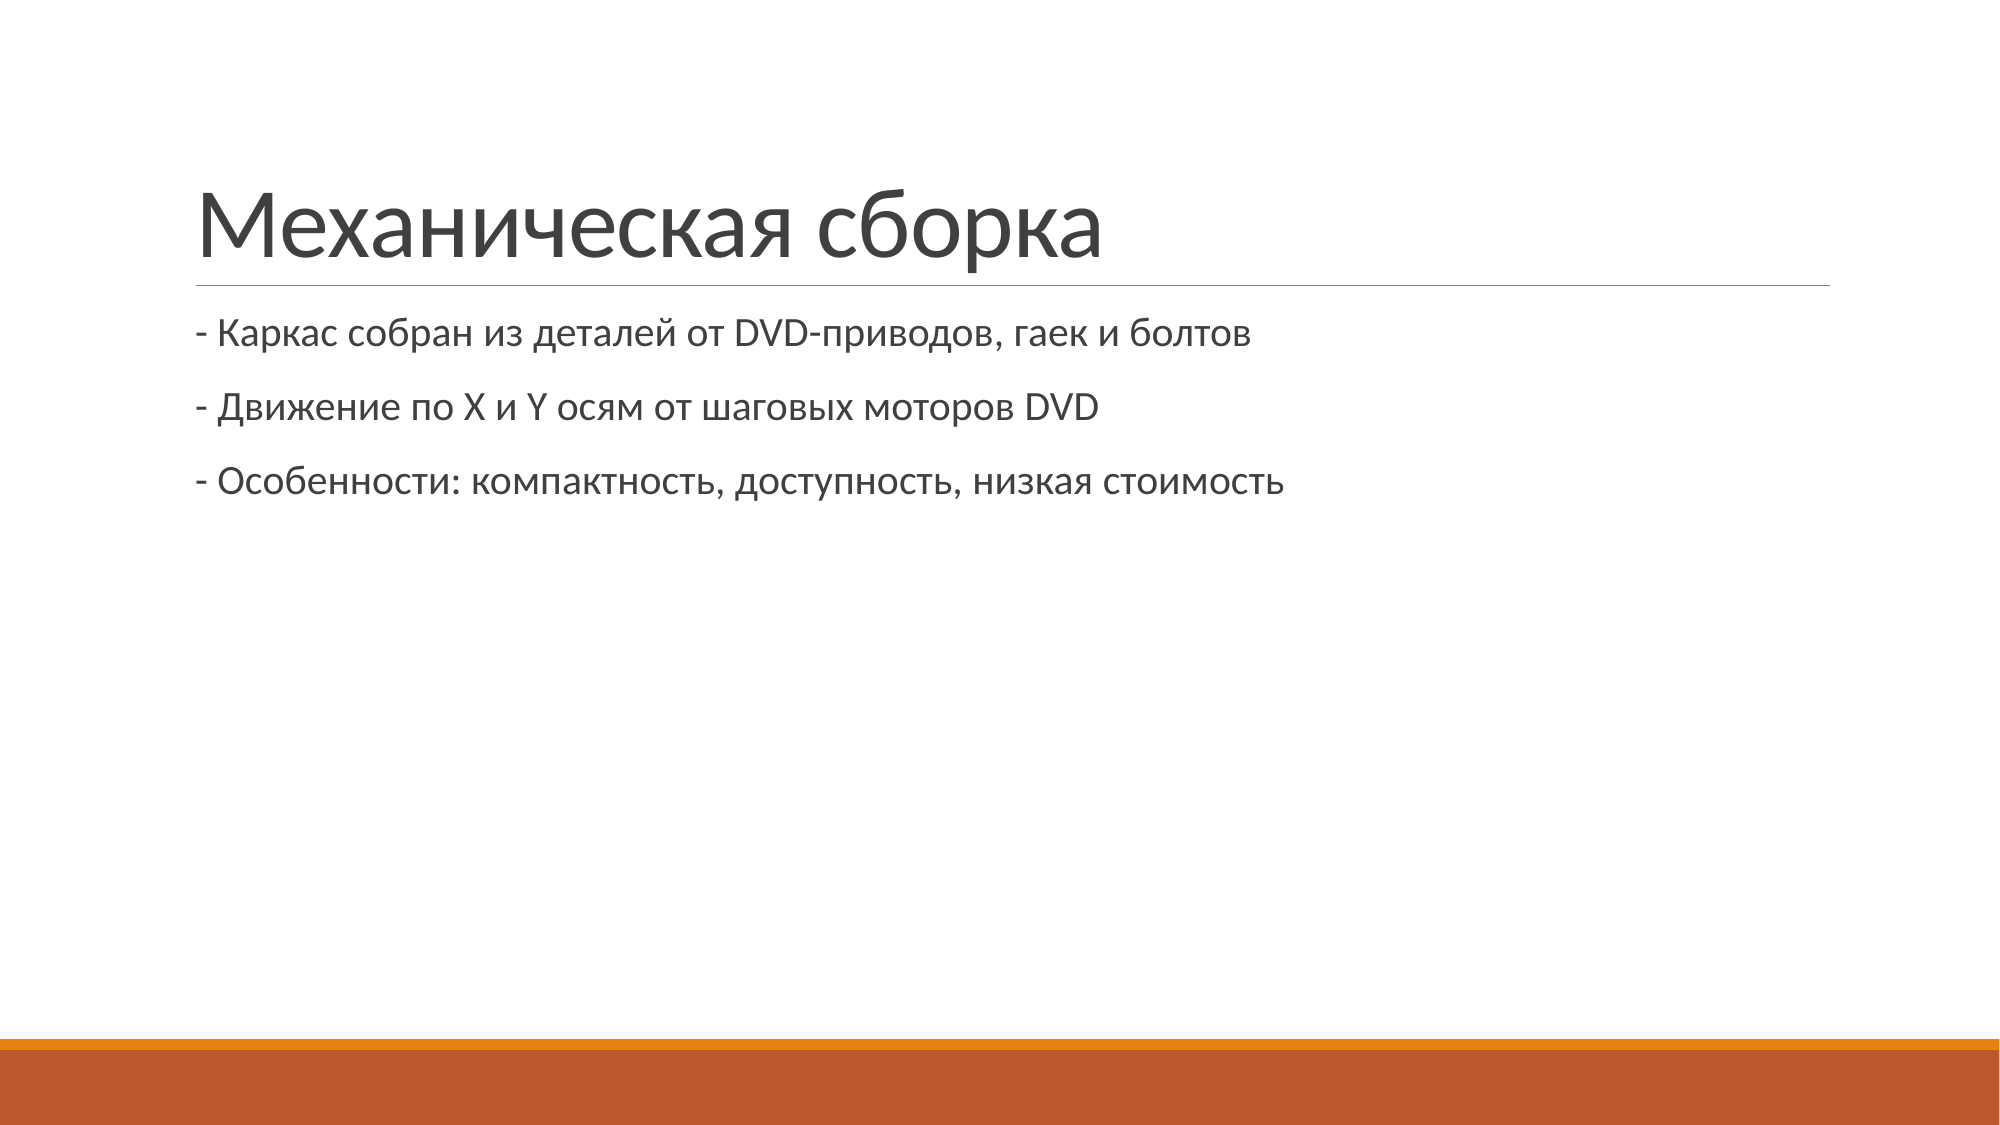

# Механическая сборка
- Каркас собран из деталей от DVD-приводов, гаек и болтов
- Движение по X и Y осям от шаговых моторов DVD
- Особенности: компактность, доступность, низкая стоимость